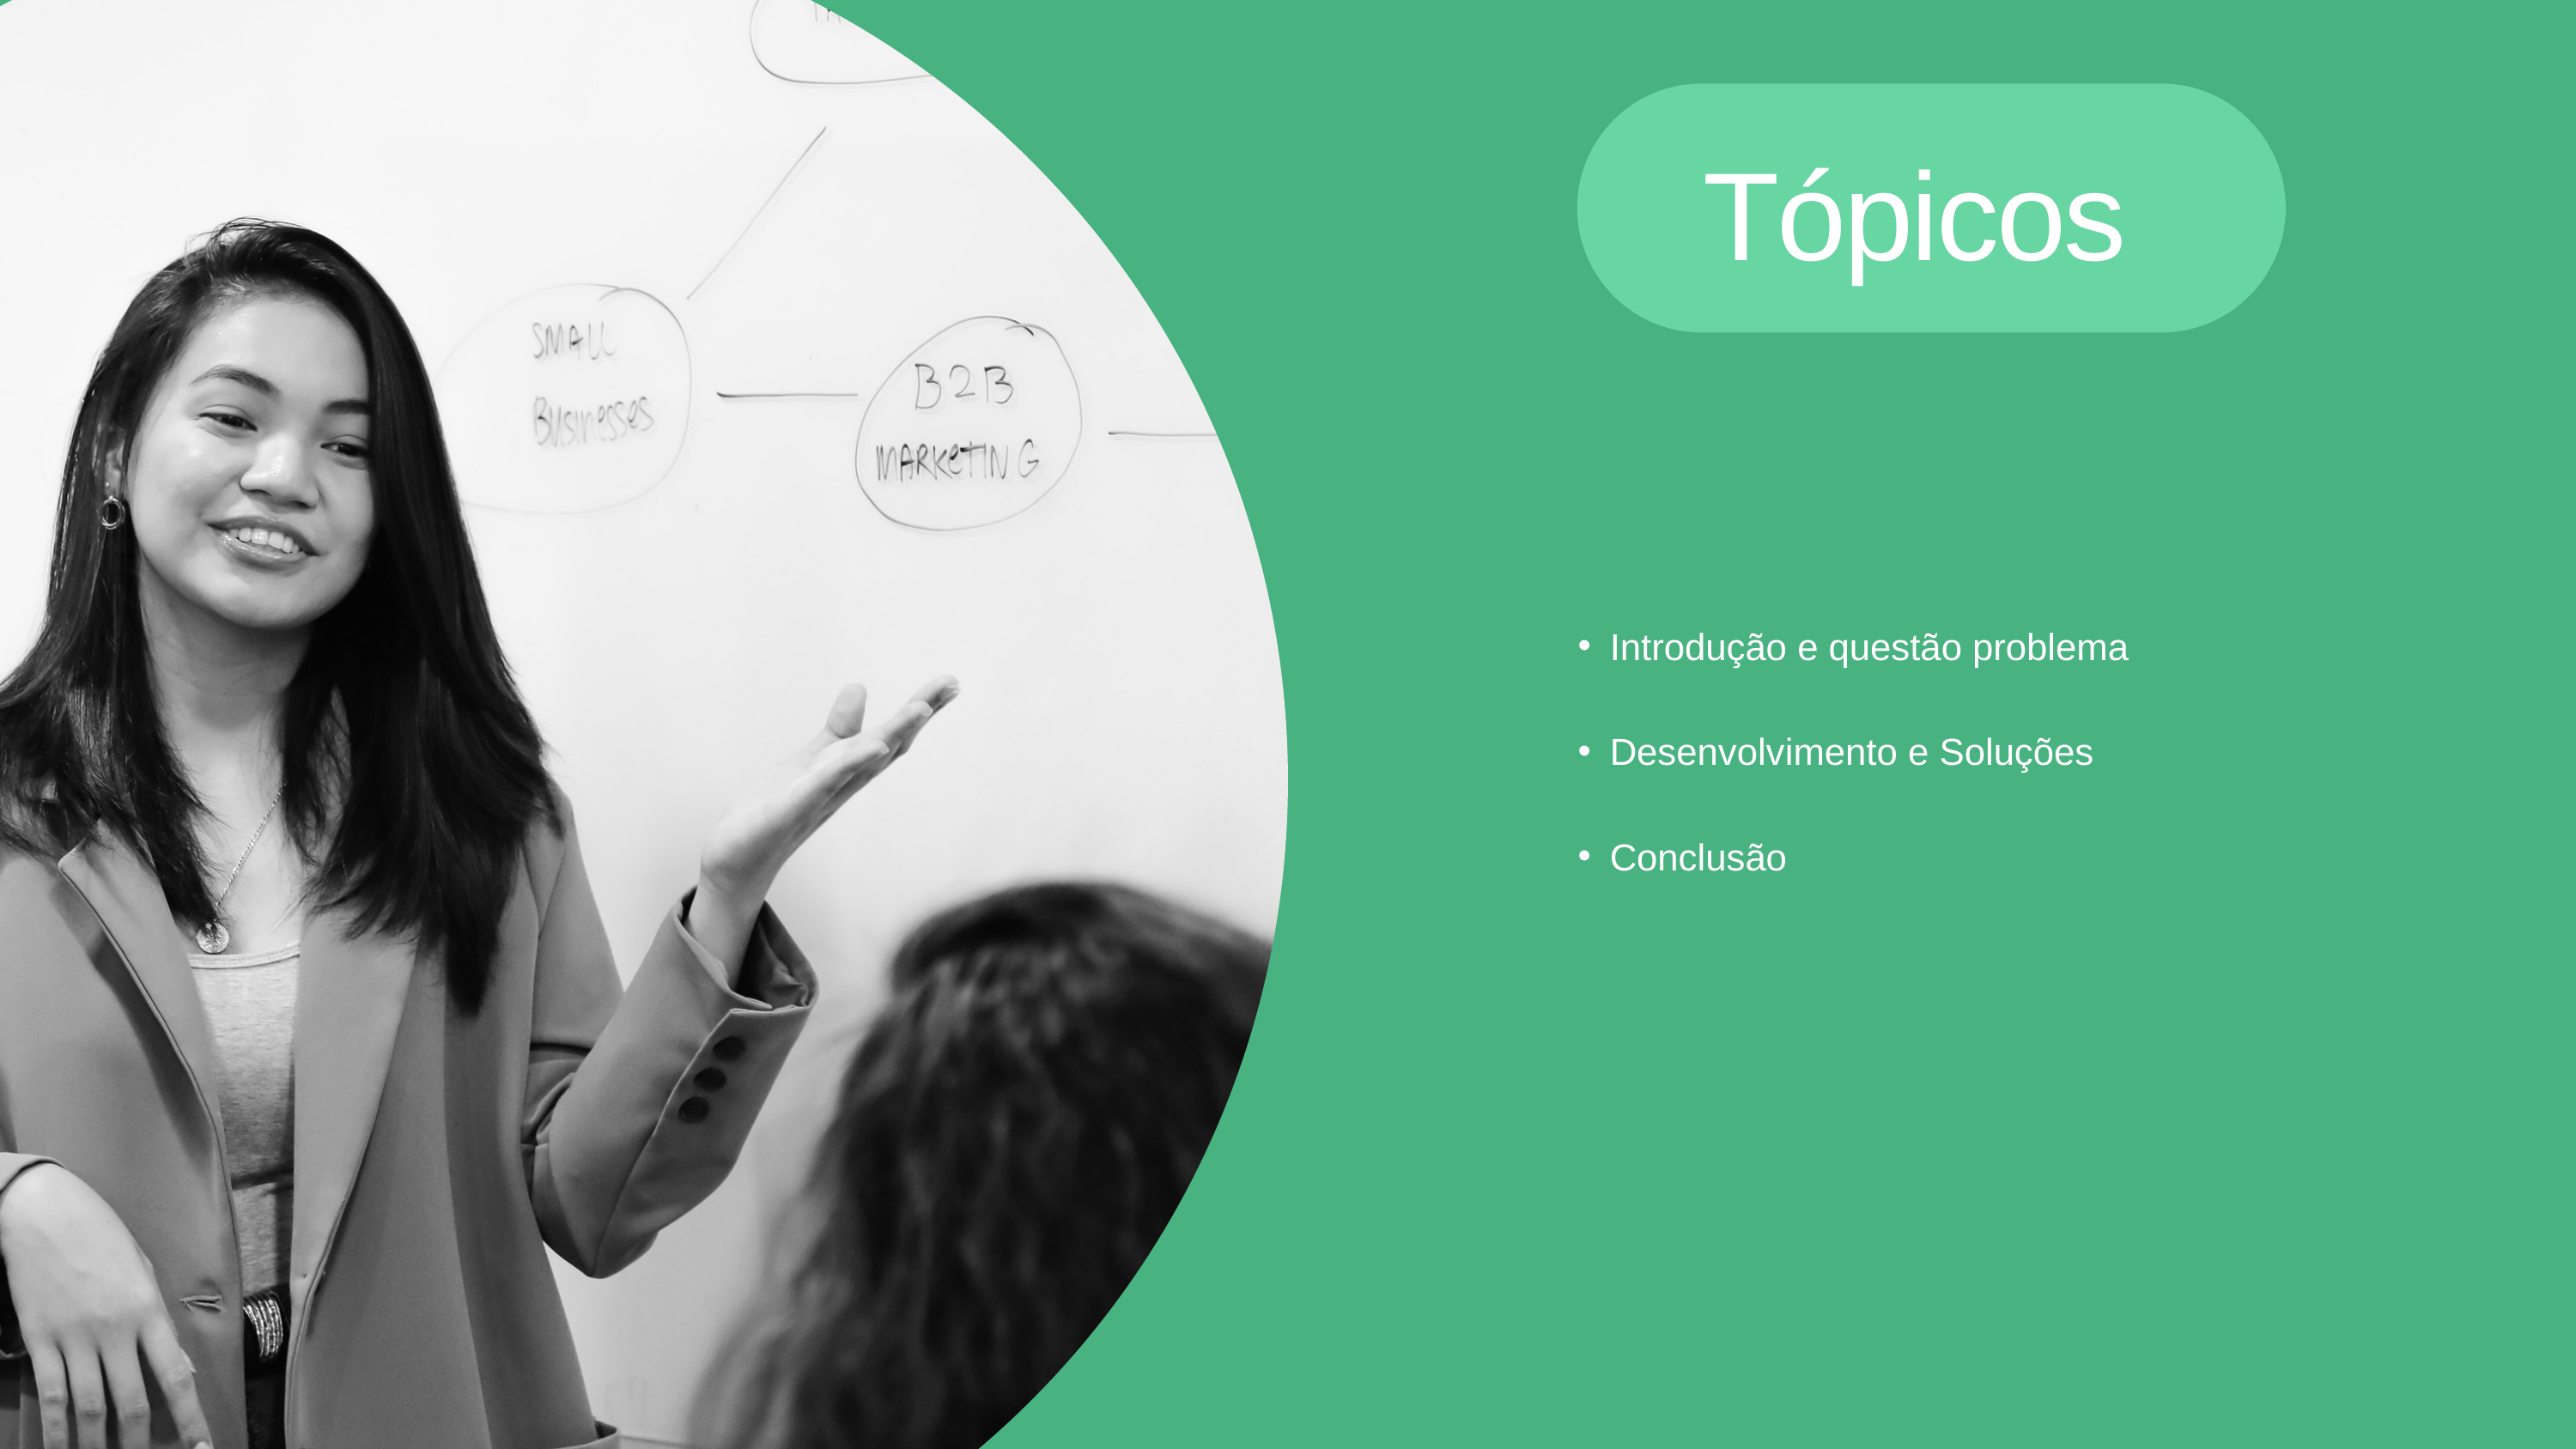

Tópicos
Introdução e questão problema

Desenvolvimento e Soluções

Conclusão